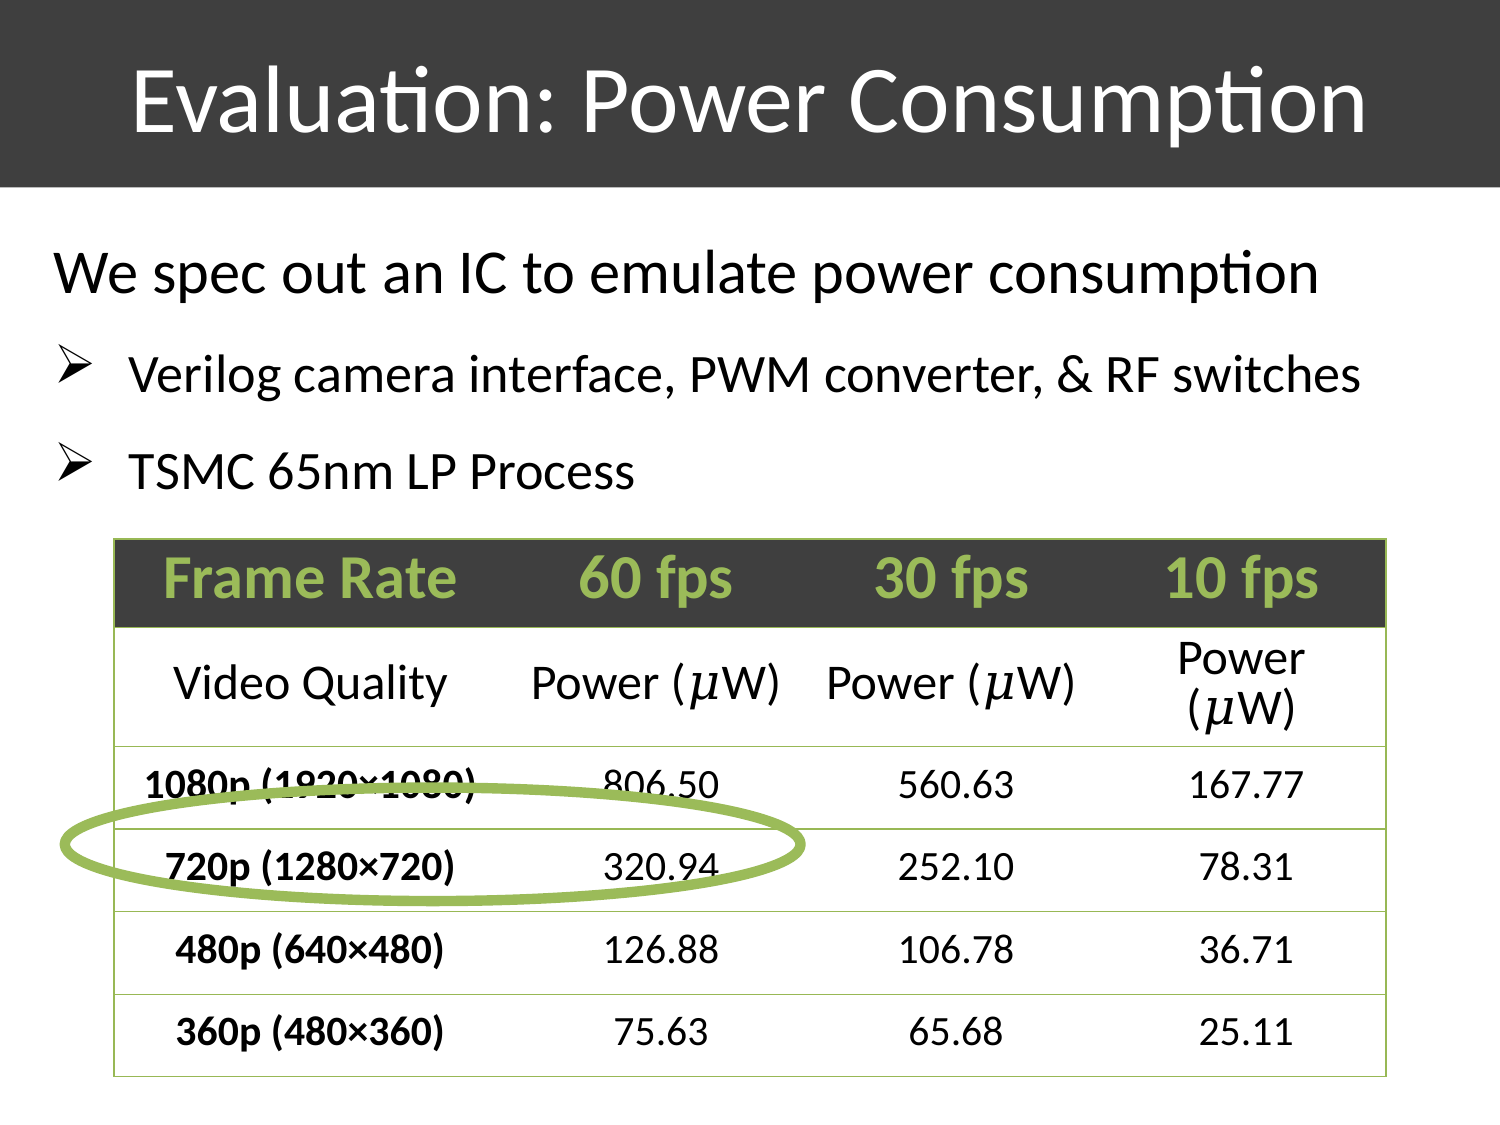

Evaluation: Power Consumption
We spec out an IC to emulate power consumption
Verilog camera interface, PWM converter, & RF switches
TSMC 65nm LP Process

| Frame Rate | 60 fps | 30 fps | 10 fps |
| --- | --- | --- | --- |
| Video Quality | Power (𝜇W) | Power (𝜇W) | Power (𝜇W) |
| 1080p (1920×1080) | 806.50 | 560.63 | 167.77 |
| 720p (1280×720) | 320.94 | 252.10 | 78.31 |
| 480p (640×480) | 126.88 | 106.78 | 36.71 |
| 360p (480×360) | 75.63 | 65.68 | 25.11 |